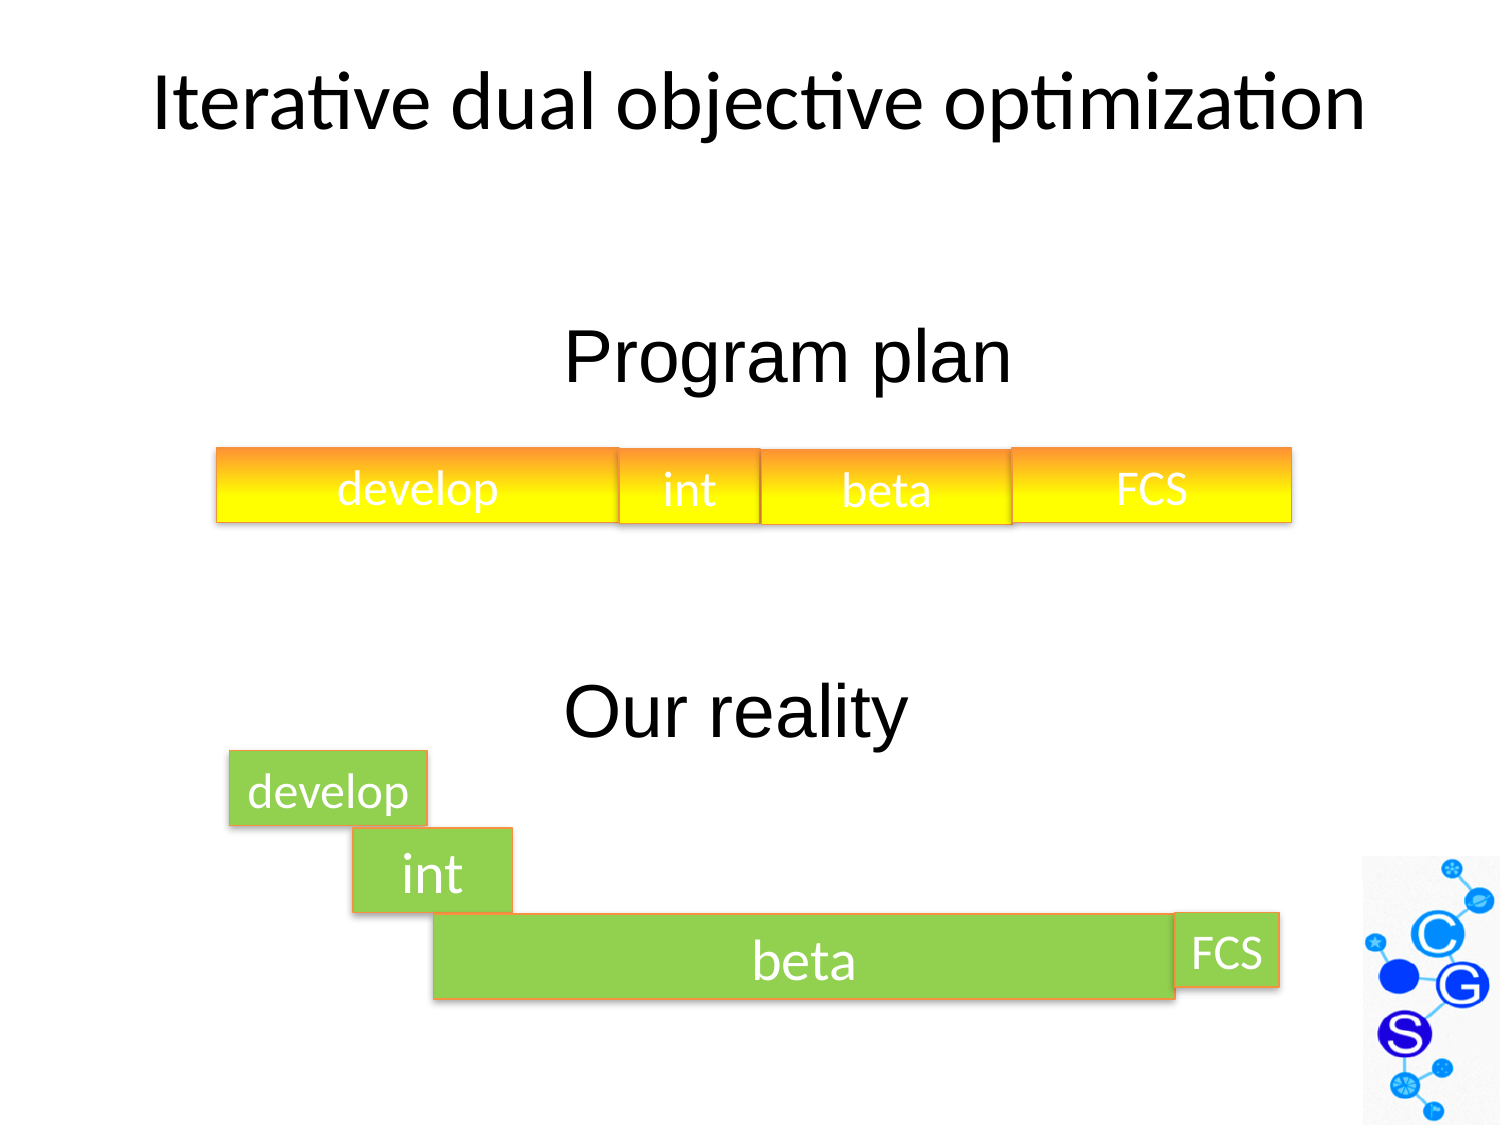

# Iterative dual objective optimization
Program plan
FCS
develop
int
beta
Our reality
develop
int
FCS
beta